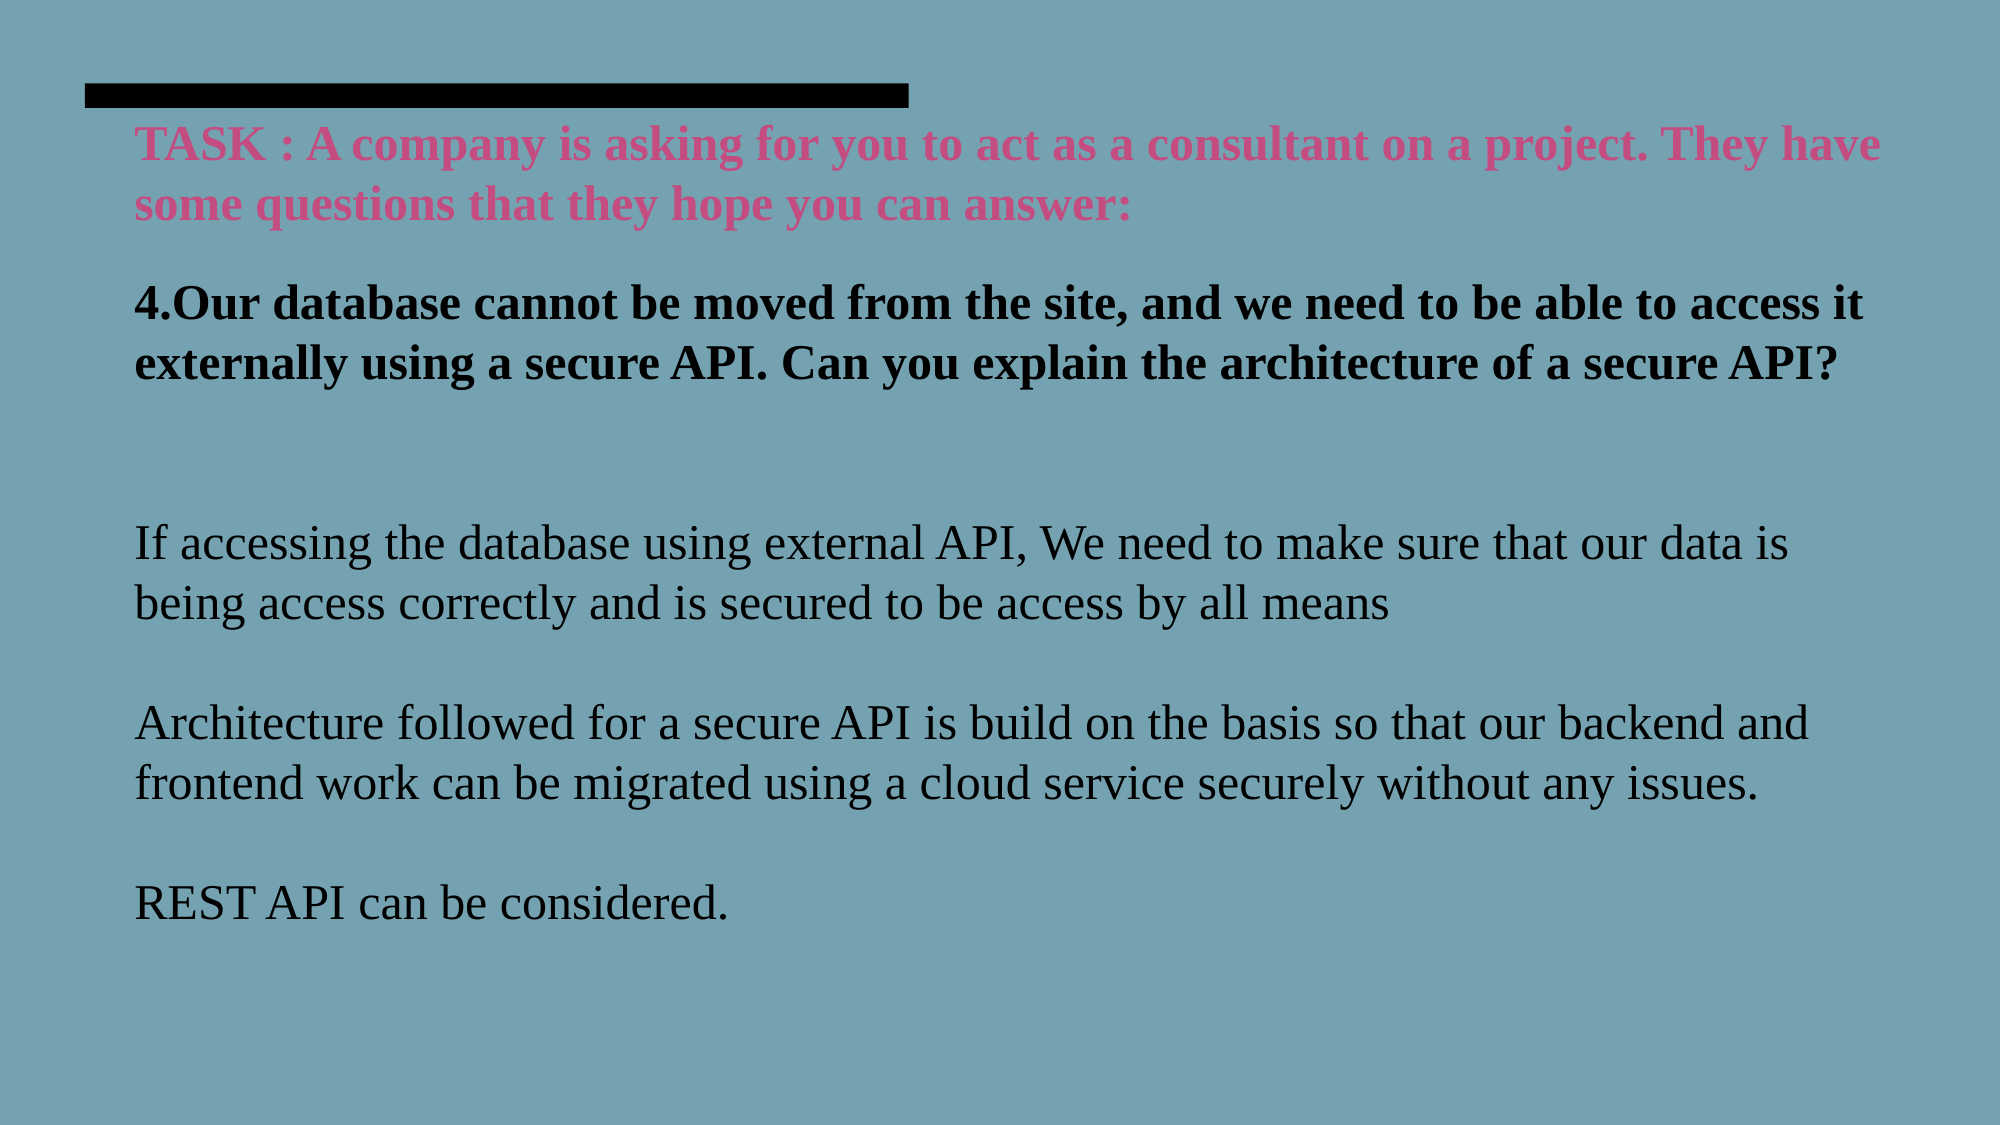

TASK : A company is asking for you to act as a consultant on a project. They have some questions that they hope you can answer:
4.Our database cannot be moved from the site, and we need to be able to access it externally using a secure API. Can you explain the architecture of a secure API?

If accessing the database using external API, We need to make sure that our data is being access correctly and is secured to be access by all means

Architecture followed for a secure API is build on the basis so that our backend and frontend work can be migrated using a cloud service securely without any issues.

REST API can be considered.